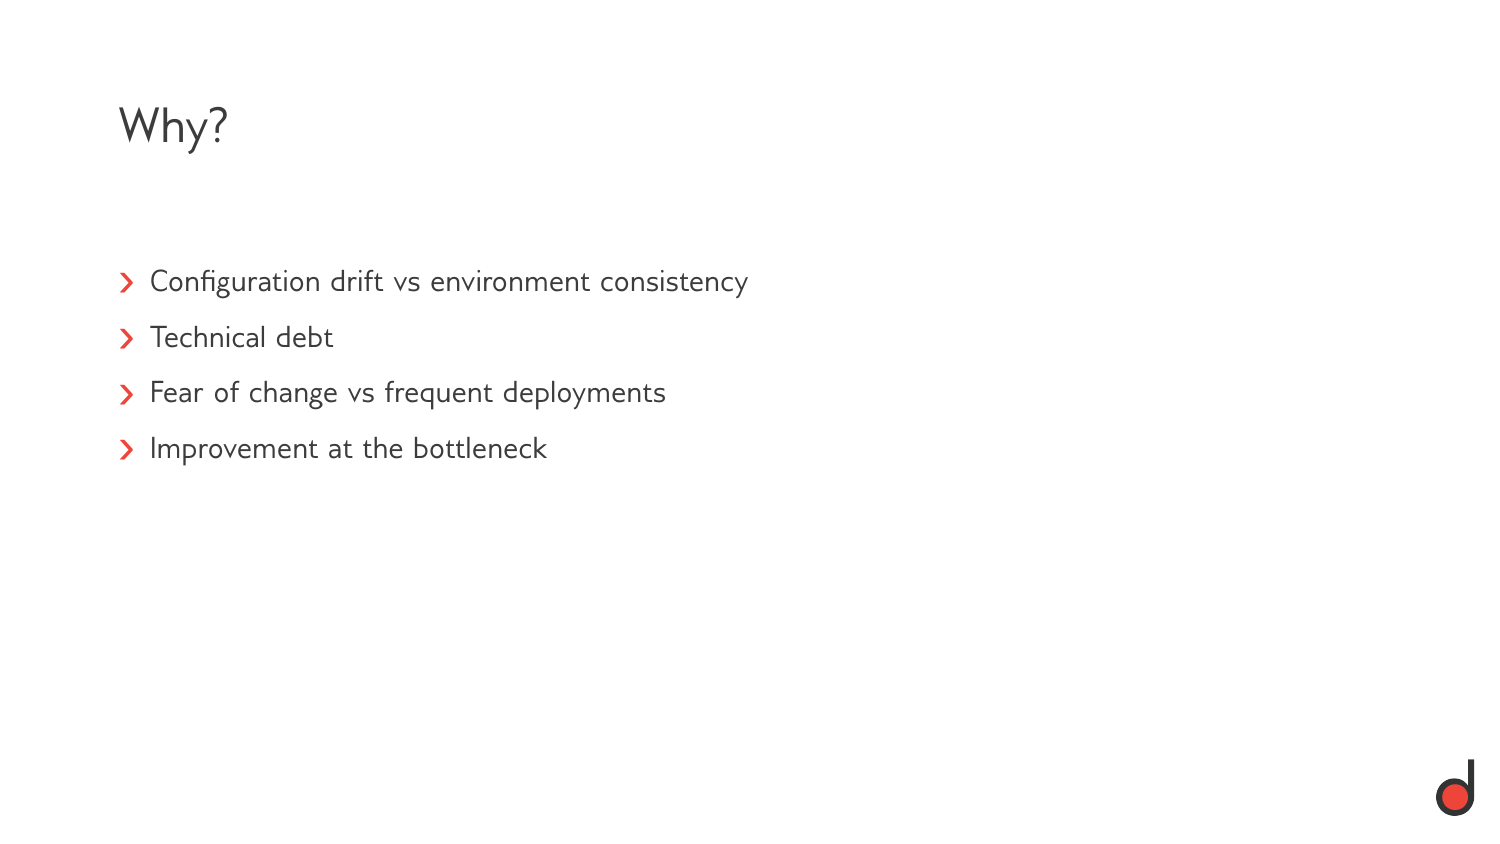

# Why?

Configuration drift vs environment consistency
Technical debt
Fear of change vs frequent deployments
Improvement at the bottleneck